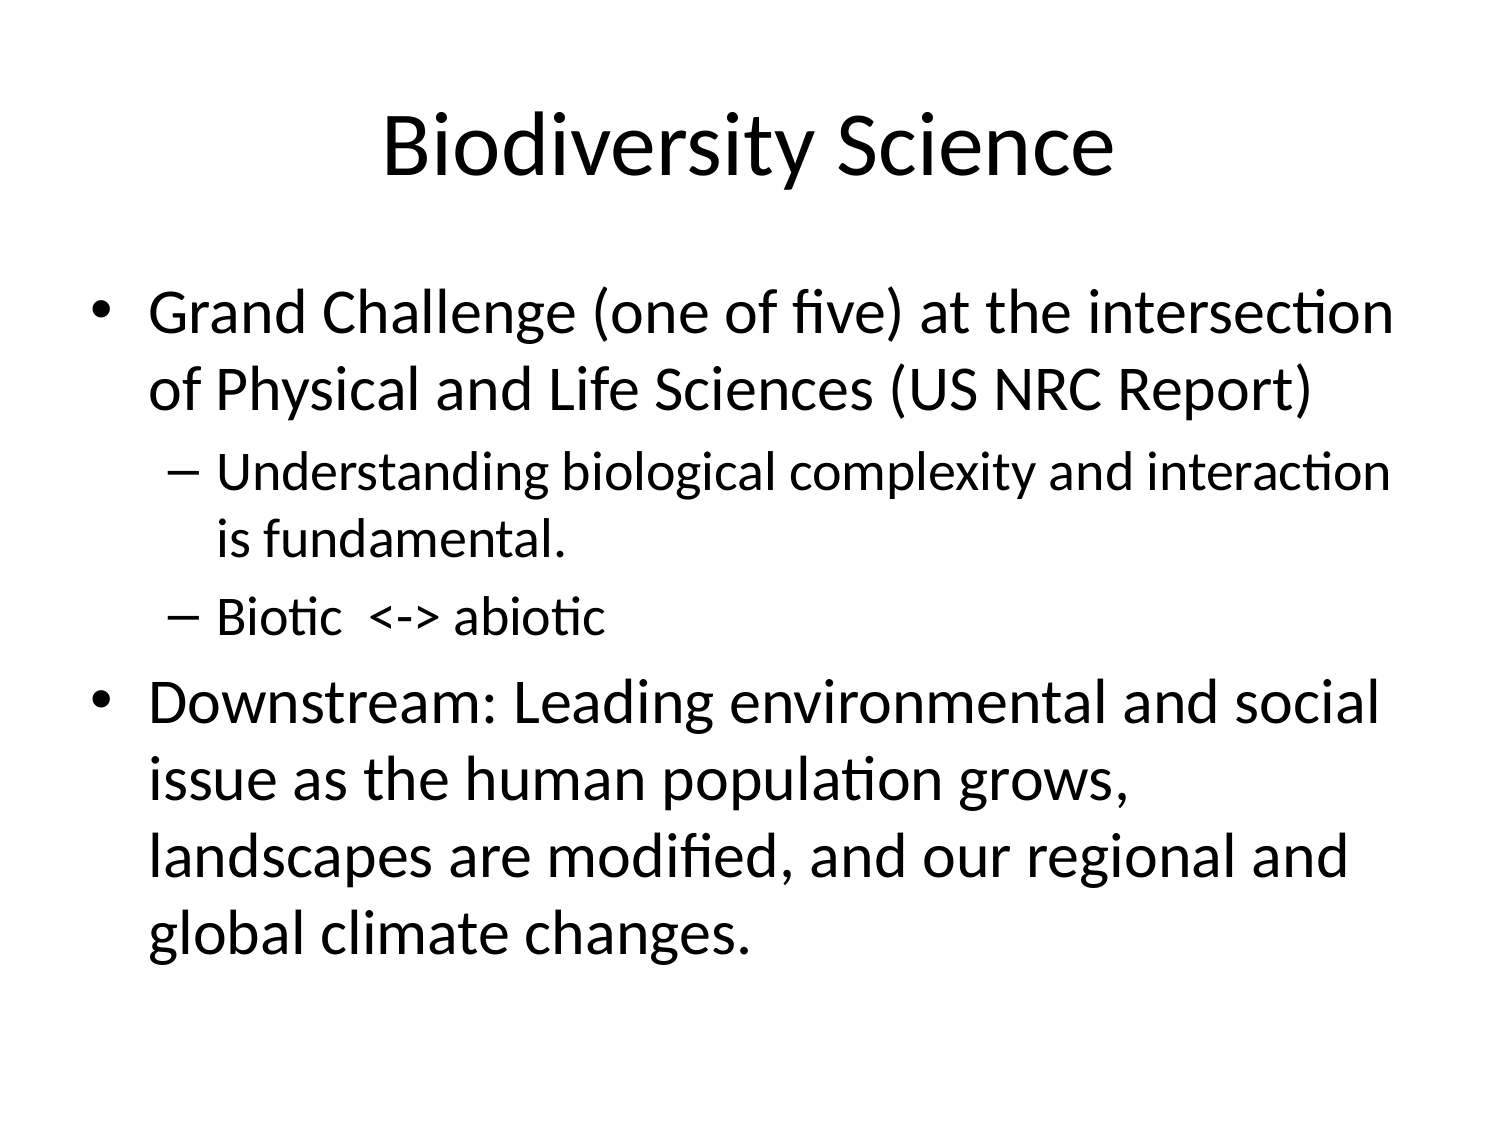

# Biodiversity Science
Grand Challenge (one of five) at the intersection of Physical and Life Sciences (US NRC Report)
Understanding biological complexity and interaction is fundamental.
Biotic  <-> abiotic
Downstream: Leading environmental and social issue as the human population grows, landscapes are modified, and our regional and global climate changes.